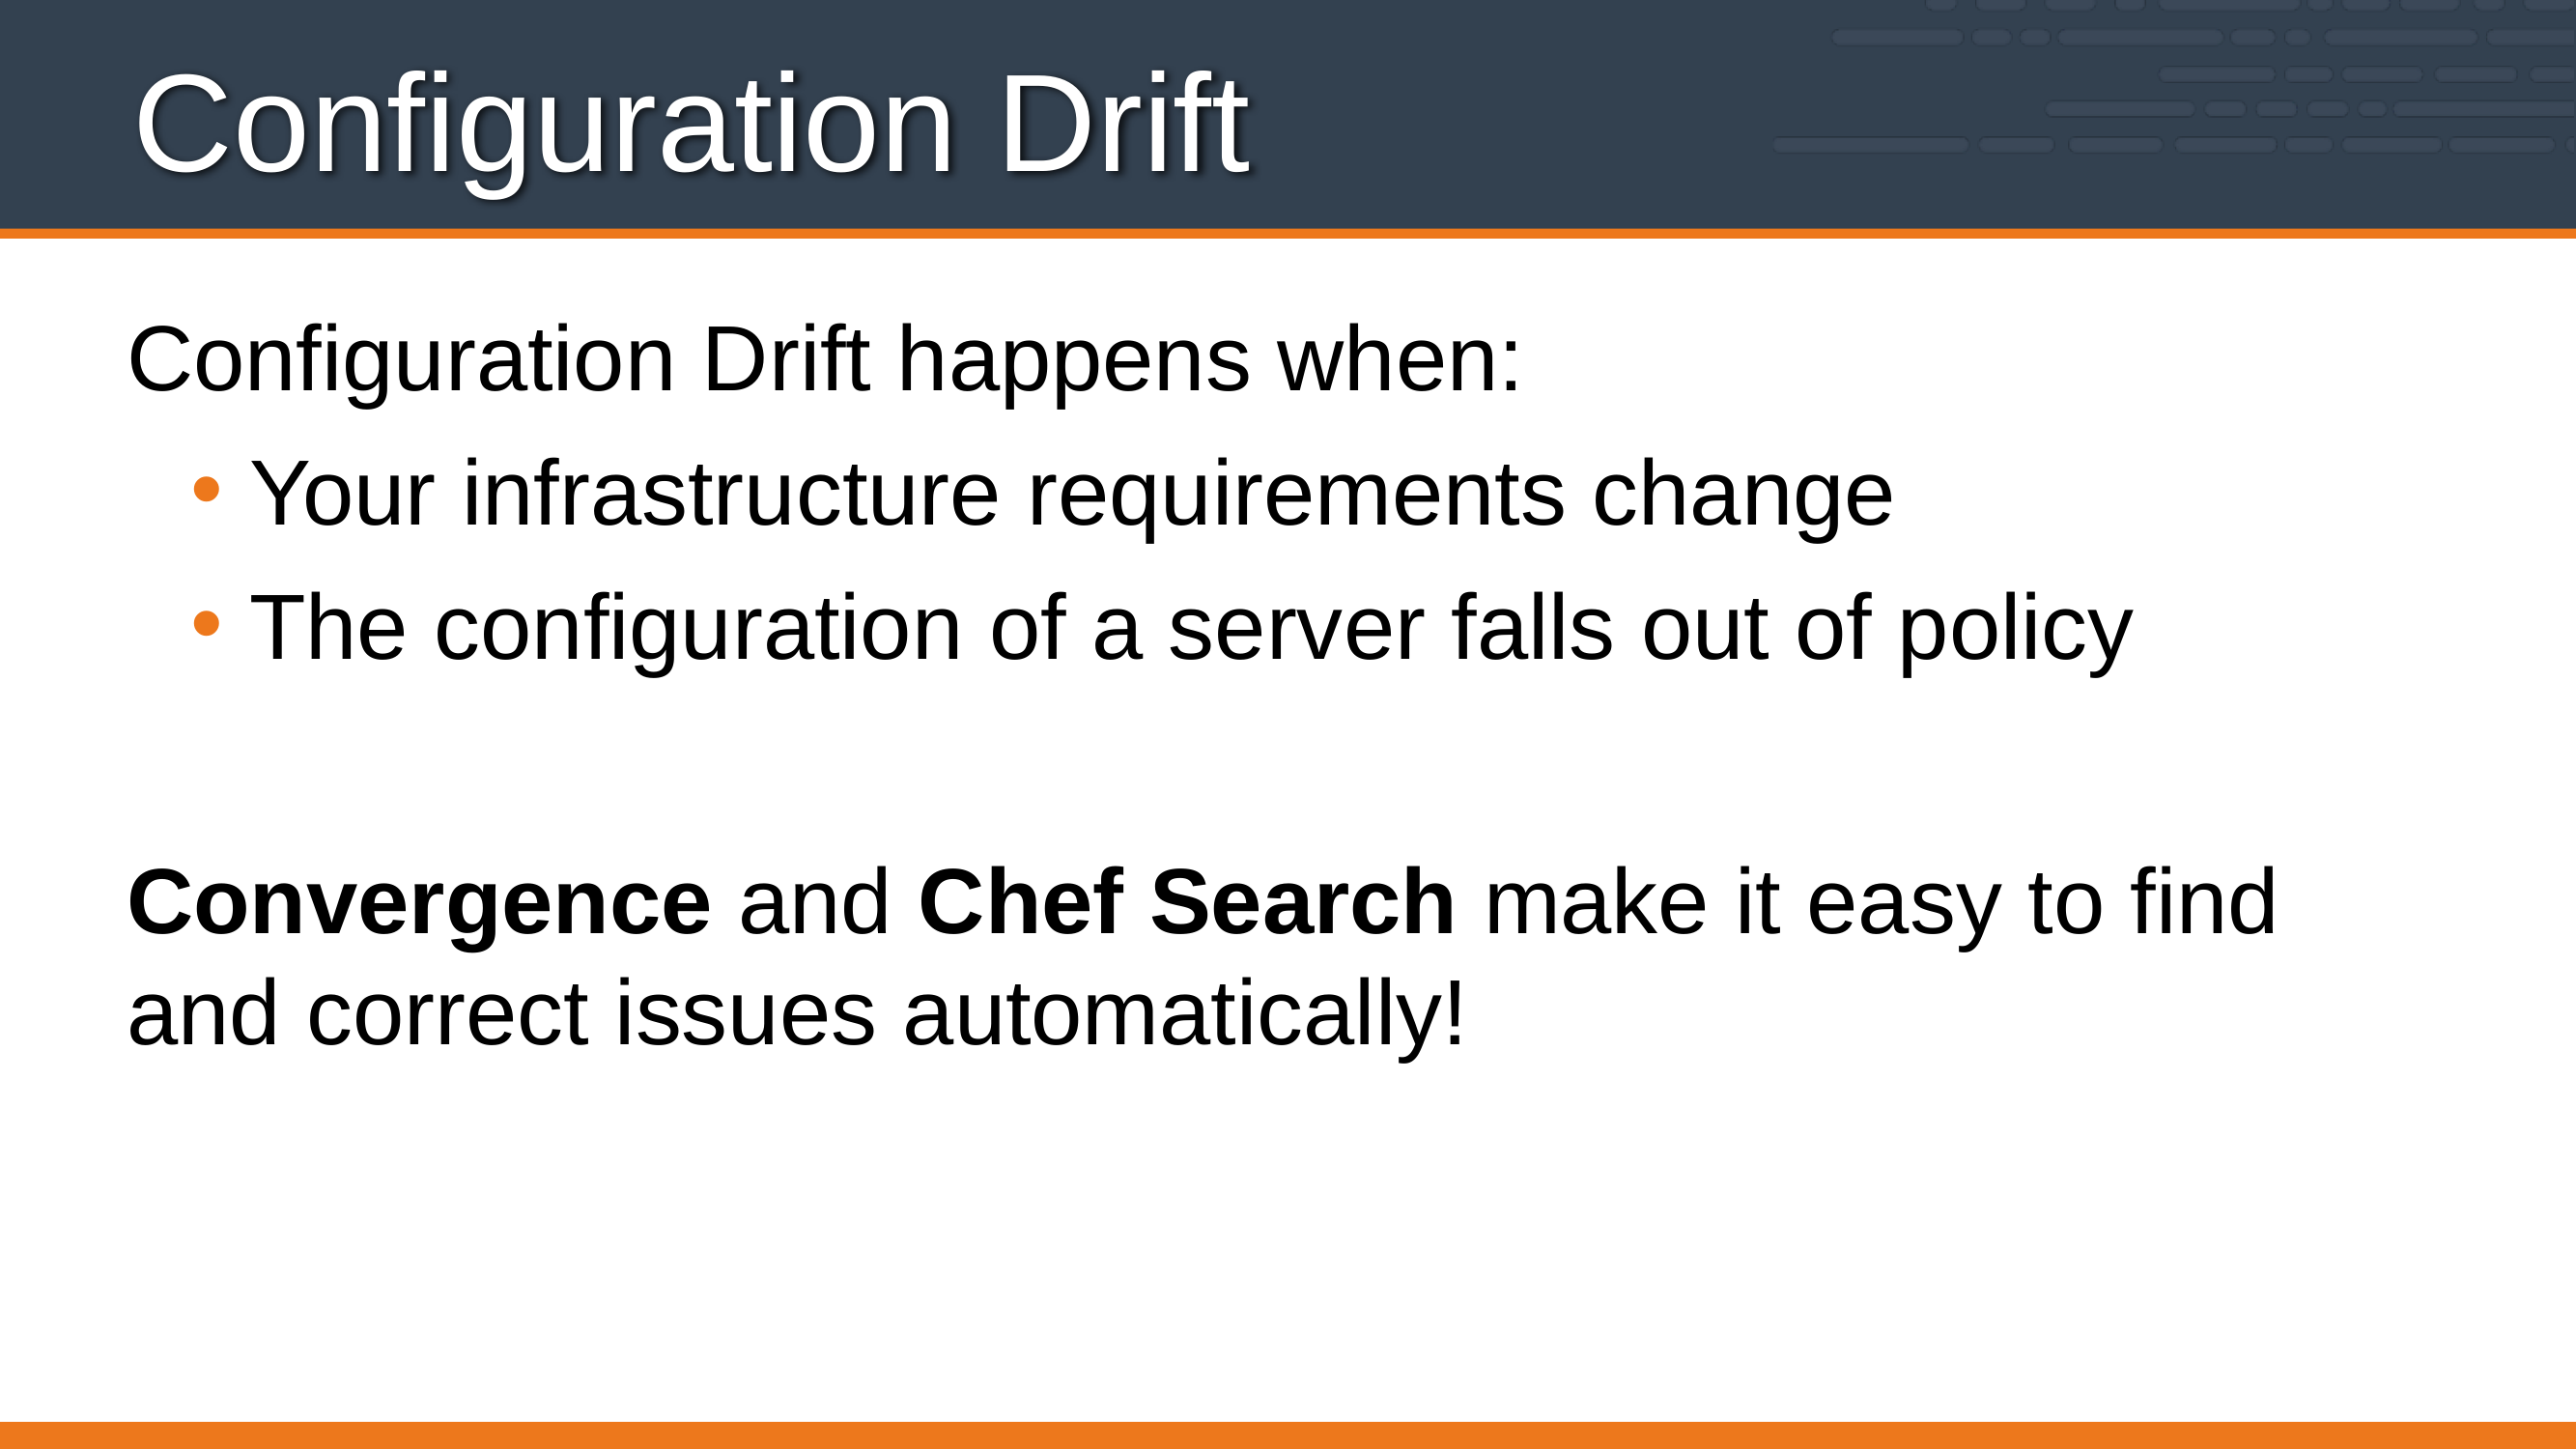

# Configuration Drift
Configuration Drift happens when:
Your infrastructure requirements change
The configuration of a server falls out of policy

Convergence and Chef Search make it easy to find and correct issues automatically!